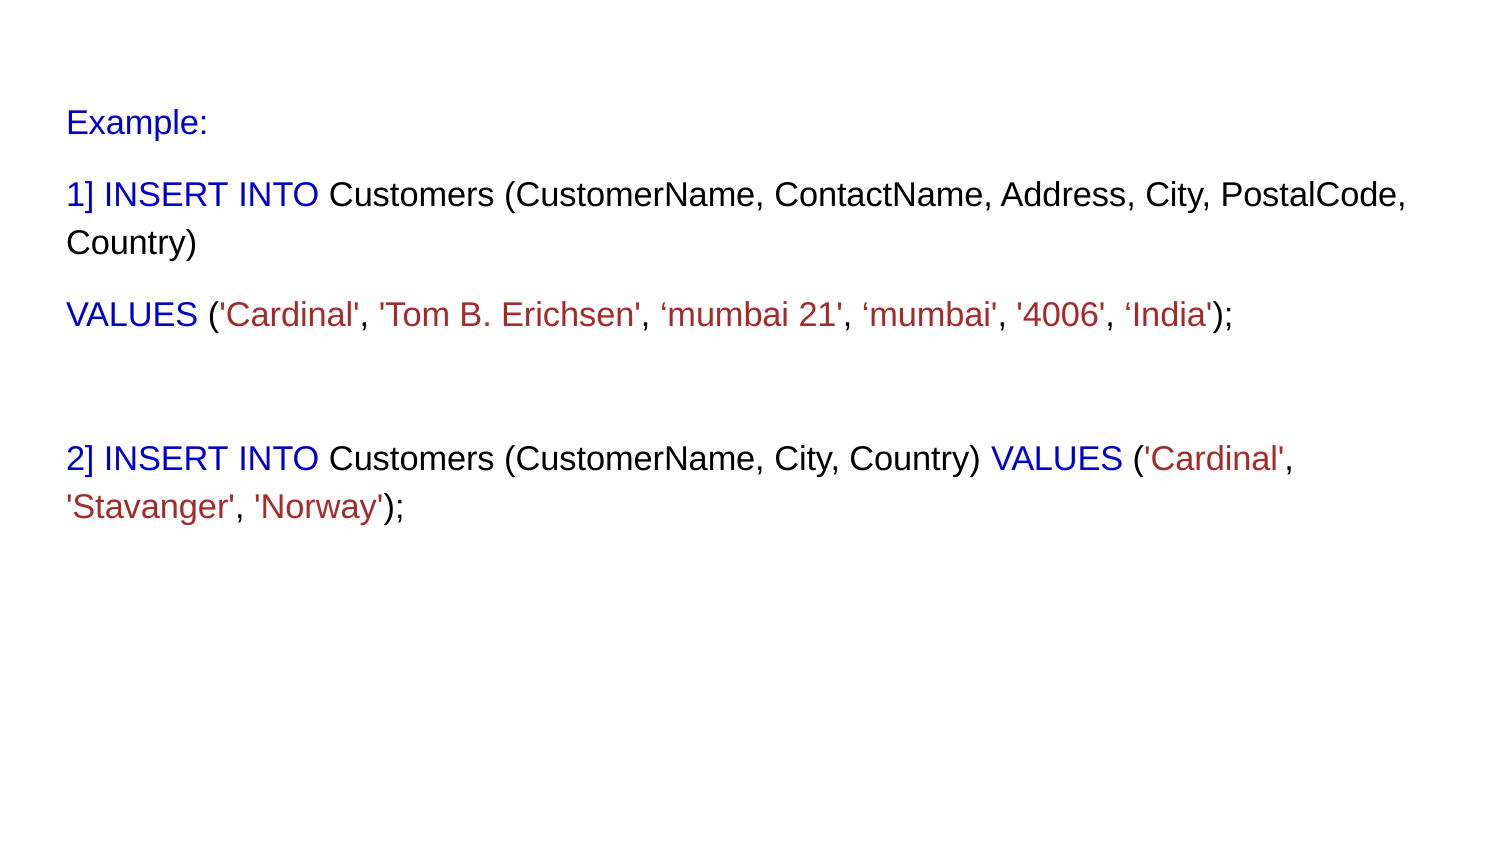

Example:
1] INSERT INTO Customers (CustomerName, ContactName, Address, City, PostalCode, Country)
VALUES ('Cardinal', 'Tom B. Erichsen', ‘mumbai 21', ‘mumbai', '4006', ‘India');

2] INSERT INTO Customers (CustomerName, City, Country) VALUES ('Cardinal', 'Stavanger', 'Norway');